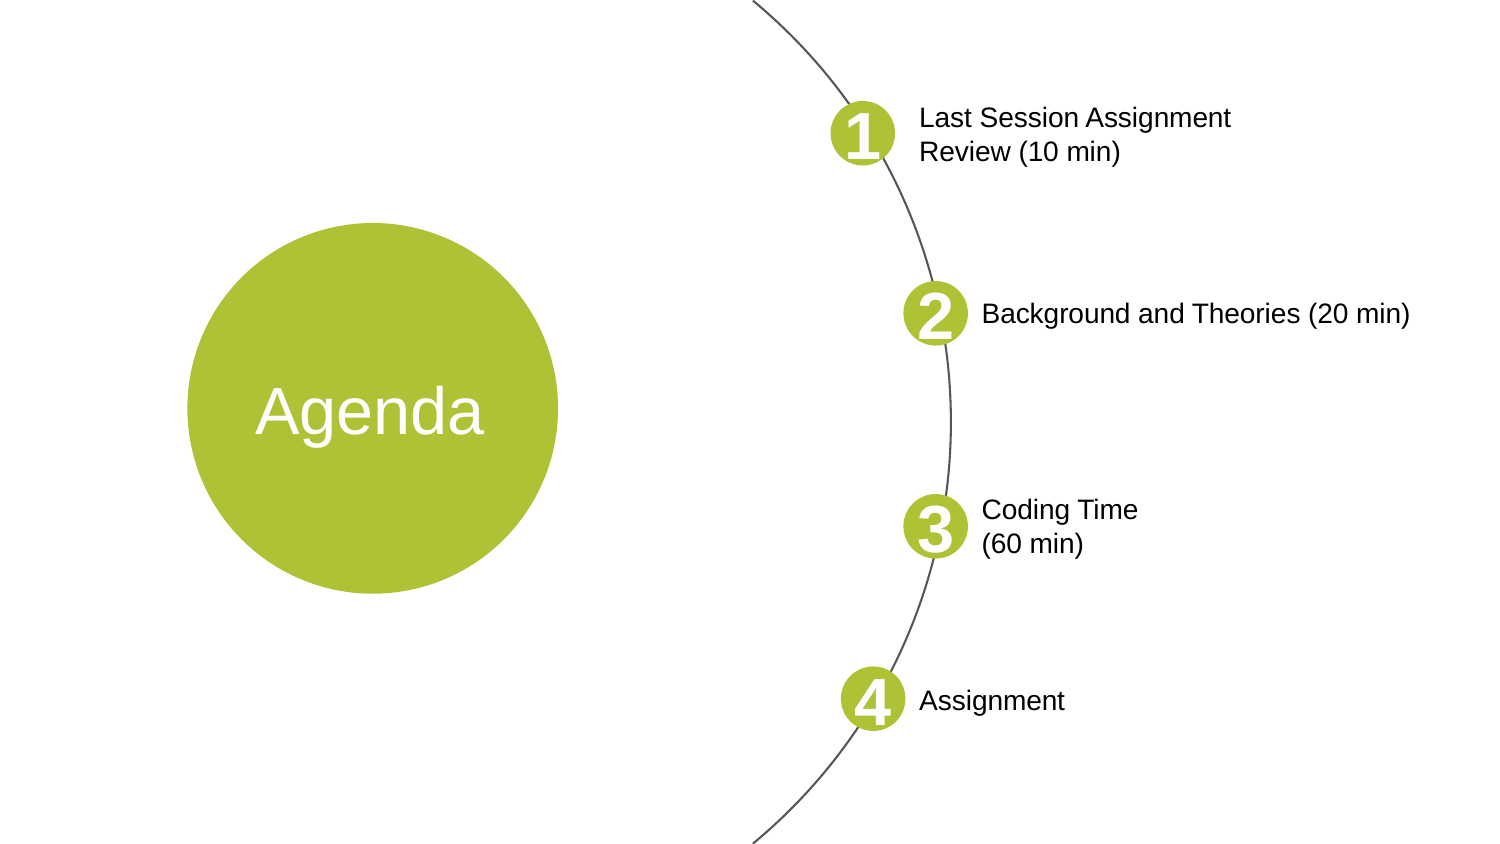

Last Session Assignment Review (10 min)
1

Agenda
2
Background and Theories (20 min)
Coding Time
(60 min)
3
4
Assignment